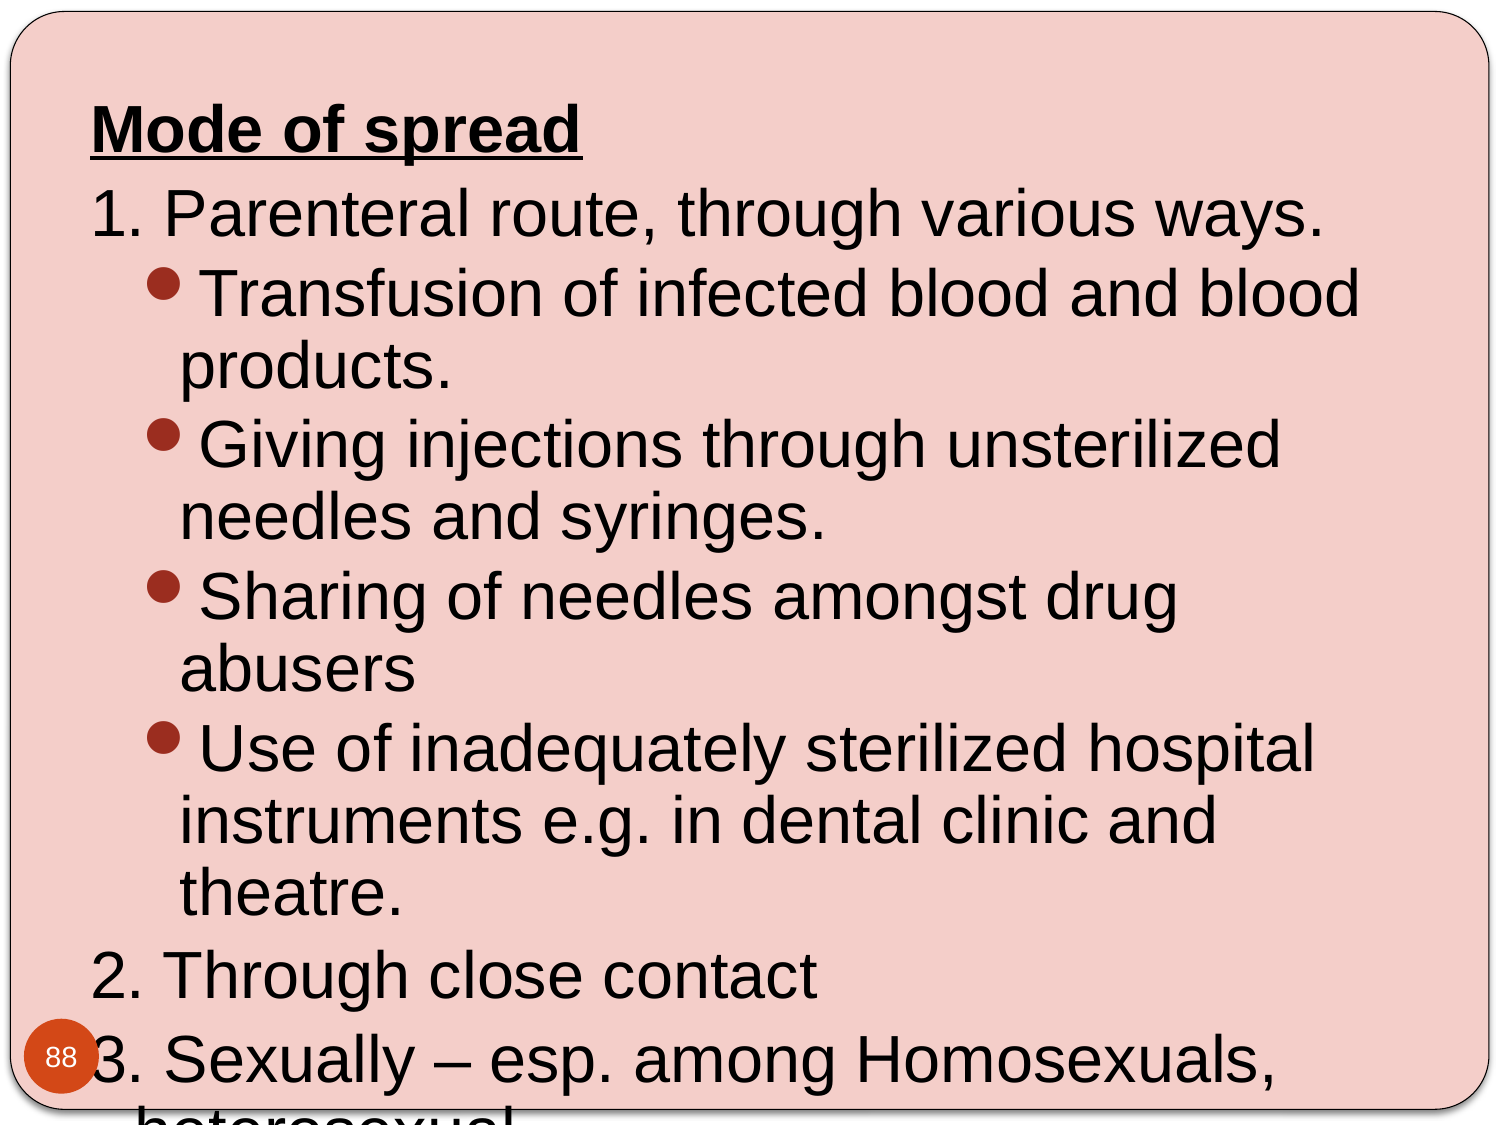

Mode of spread
1. Parenteral route, through various ways.
Transfusion of infected blood and blood products.
Giving injections through unsterilized needles and syringes.
Sharing of needles amongst drug abusers
Use of inadequately sterilized hospital instruments e.g. in dental clinic and theatre.
2. Through close contact
3. Sexually – esp. among Homosexuals, heterosexual, .
88